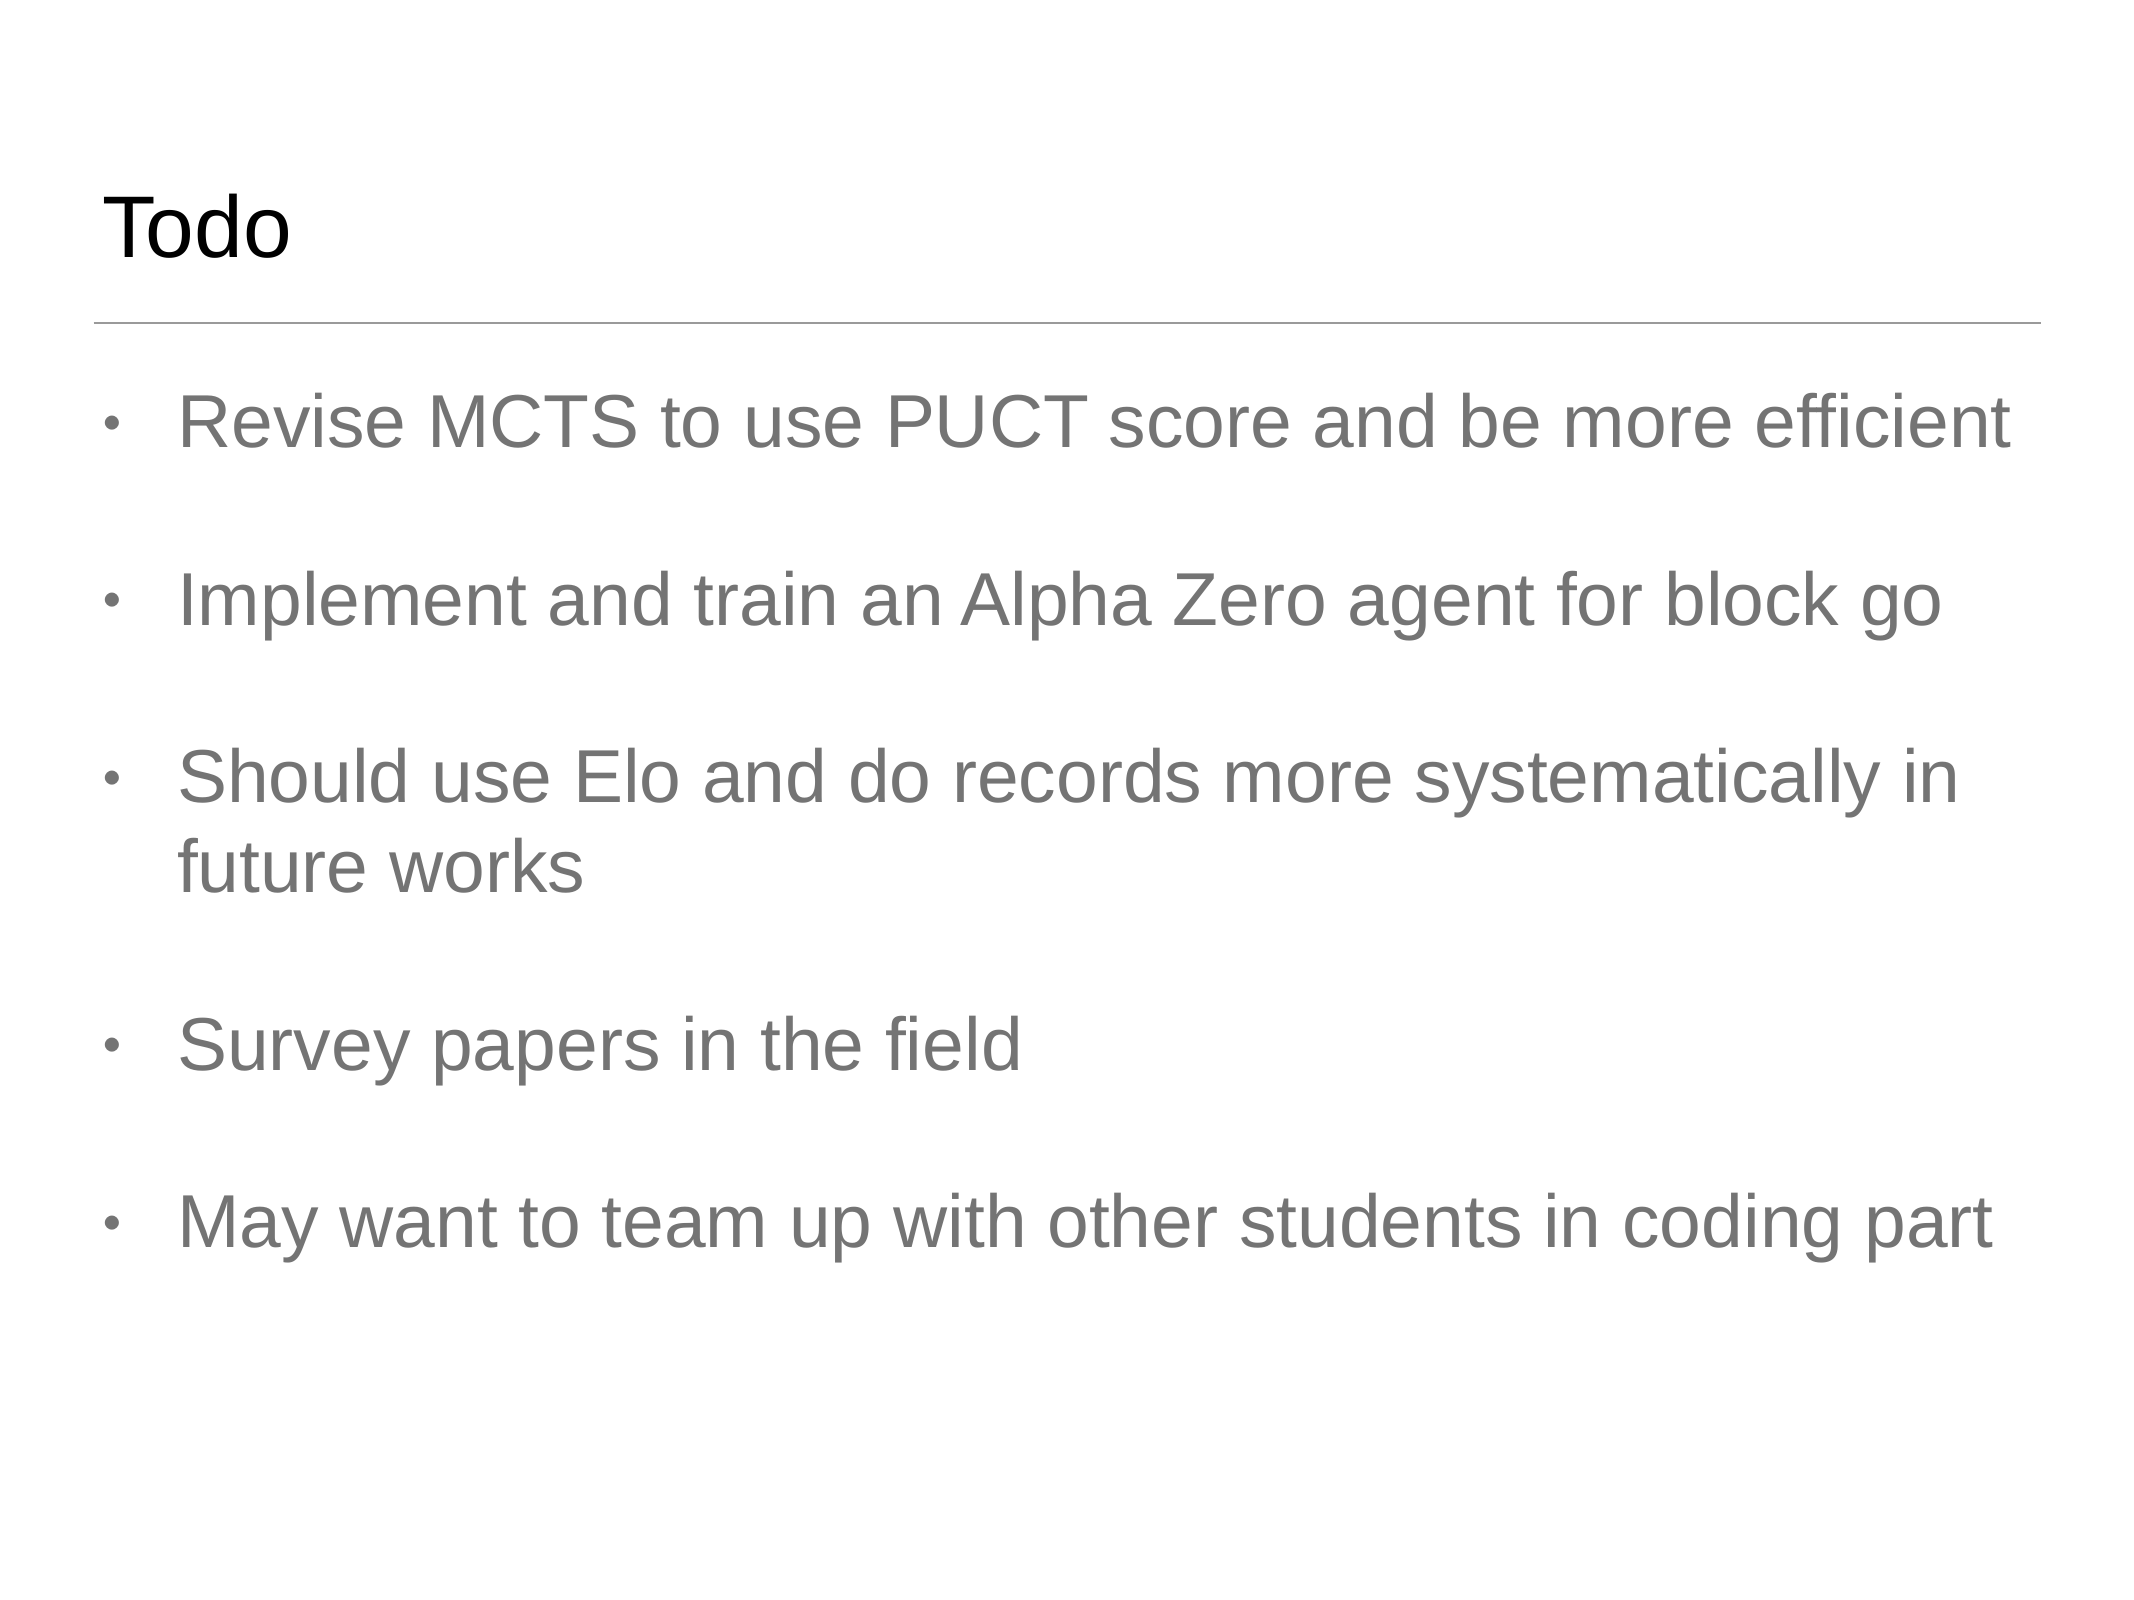

# Todo
Revise MCTS to use PUCT score and be more efficient
Implement and train an Alpha Zero agent for block go
Should use Elo and do records more systematically in future works
Survey papers in the field
May want to team up with other students in coding part
26